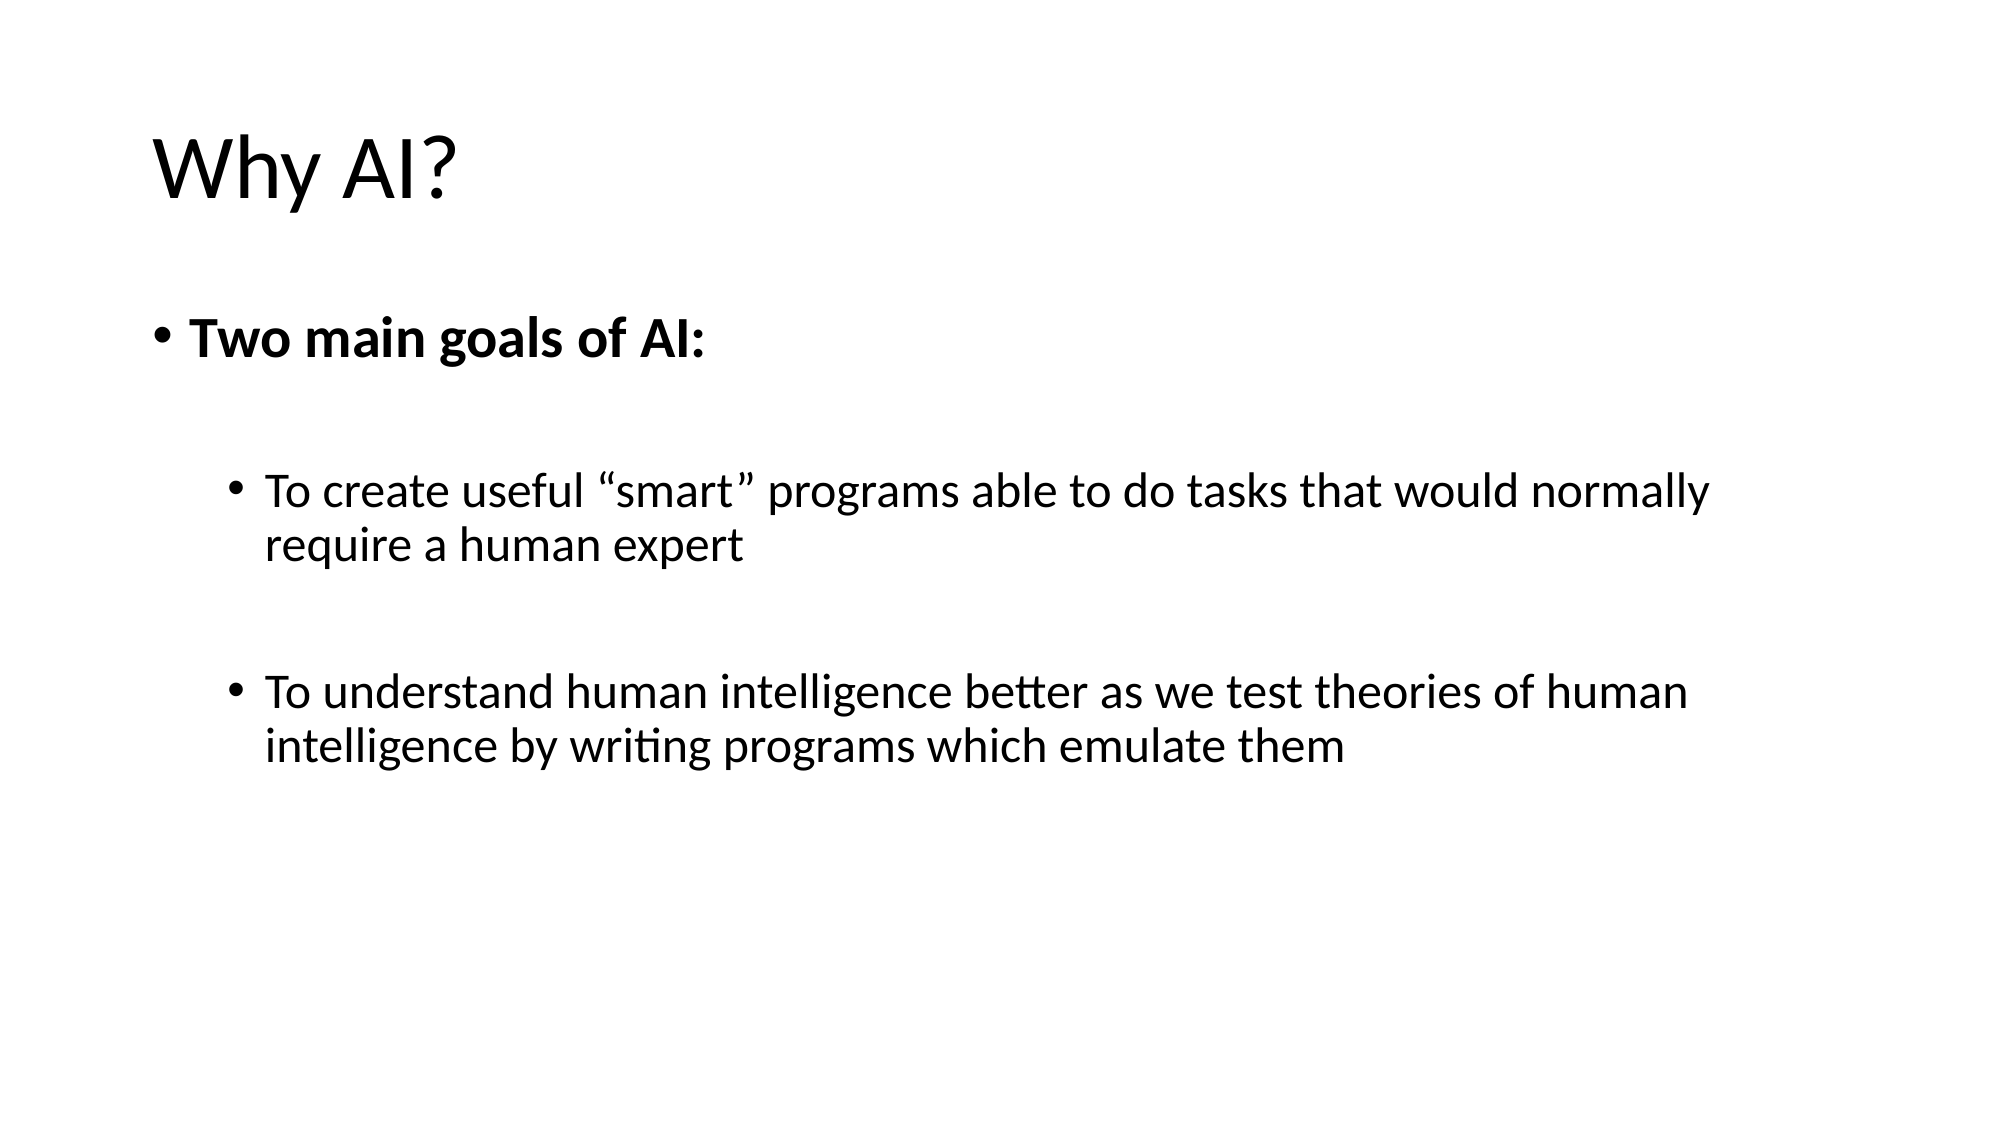

# Why AI?
Two main goals of AI:

To create useful “smart” programs able to do tasks that would normally require a human expert

To understand human intelligence better as we test theories of human intelligence by writing programs which emulate them